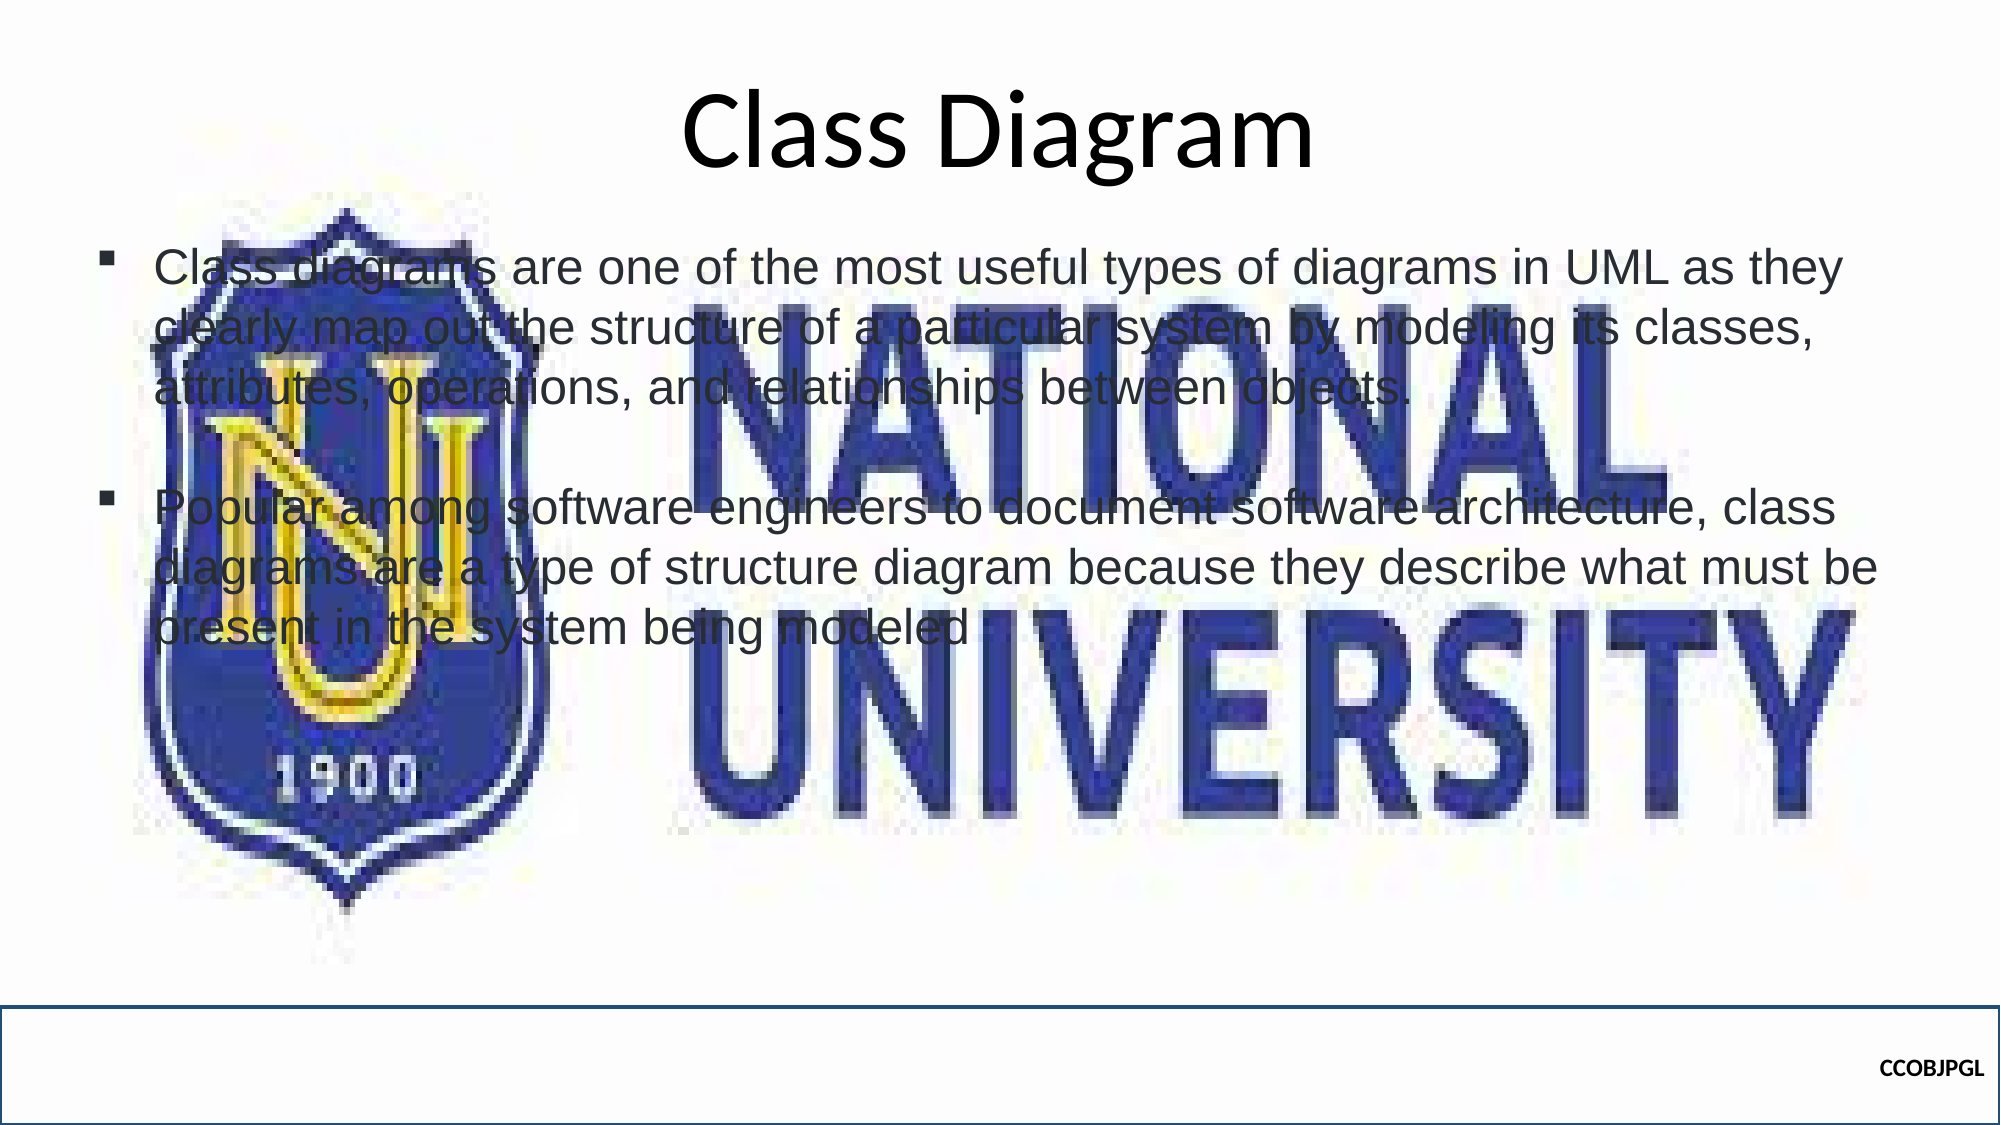

# Class Diagram
Class diagrams are one of the most useful types of diagrams in UML as they clearly map out the structure of a particular system by modeling its classes, attributes, operations, and relationships between objects.

Popular among software engineers to document software architecture, class diagrams are a type of structure diagram because they describe what must be present in the system being modeled

CCOBJPGL